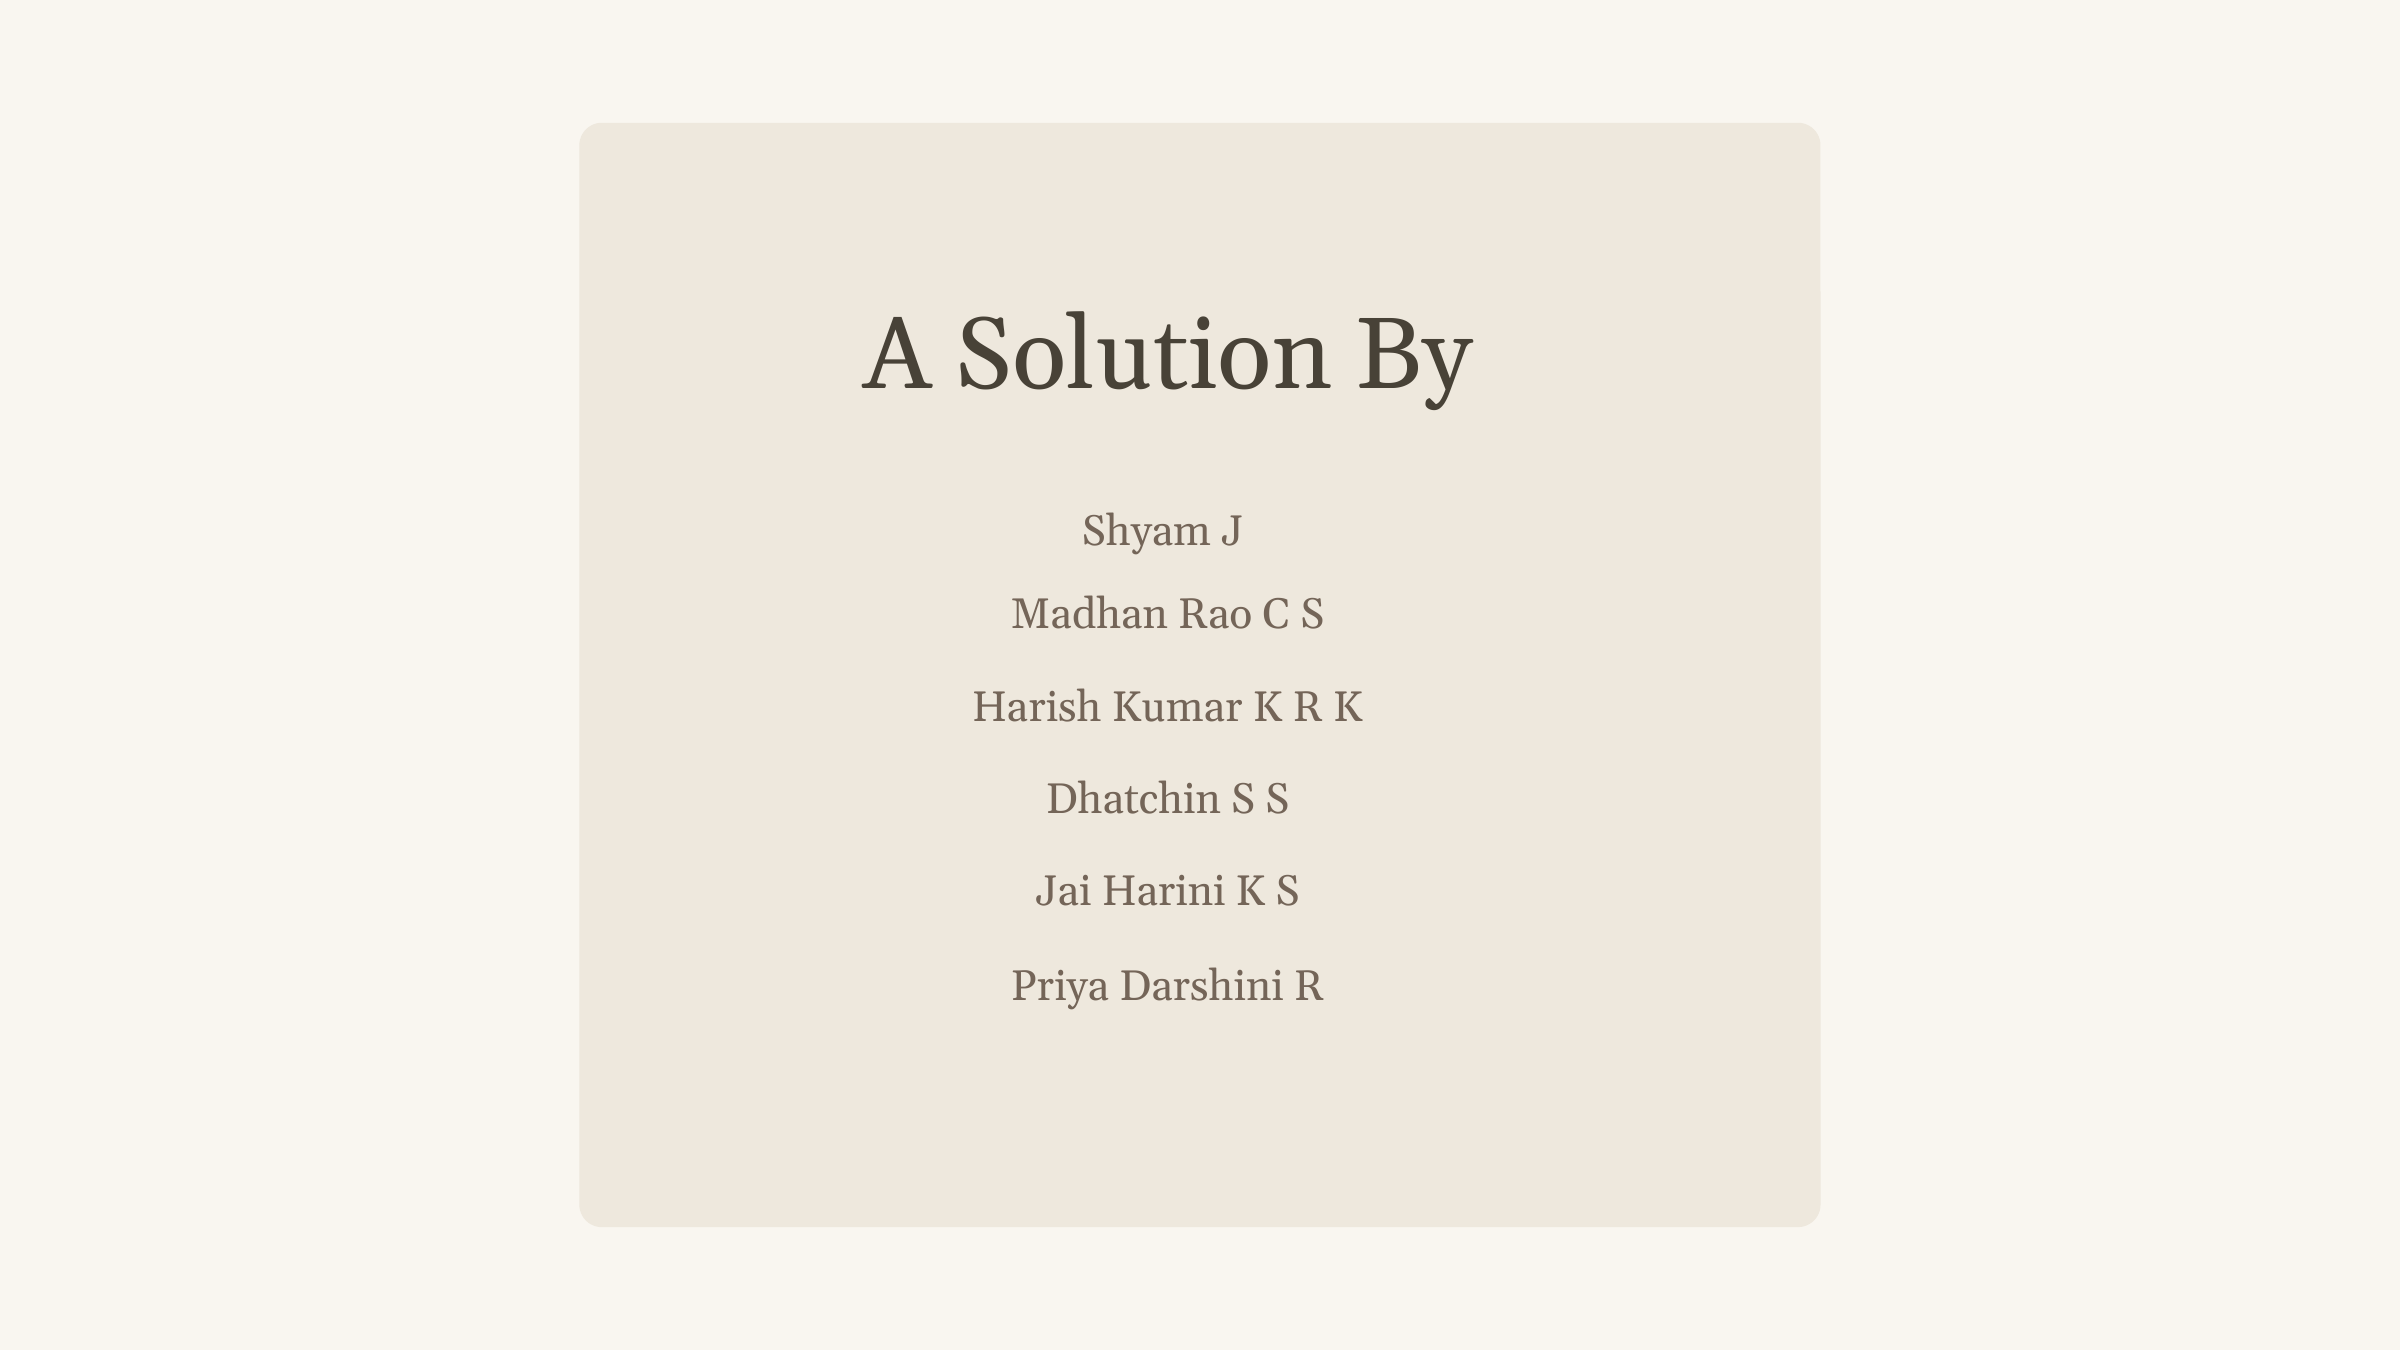

A Solution By
Shyam J
Madhan Rao C S
Harish Kumar K R K
Dhatchin S S
Jai Harini K S
Priya Darshini R